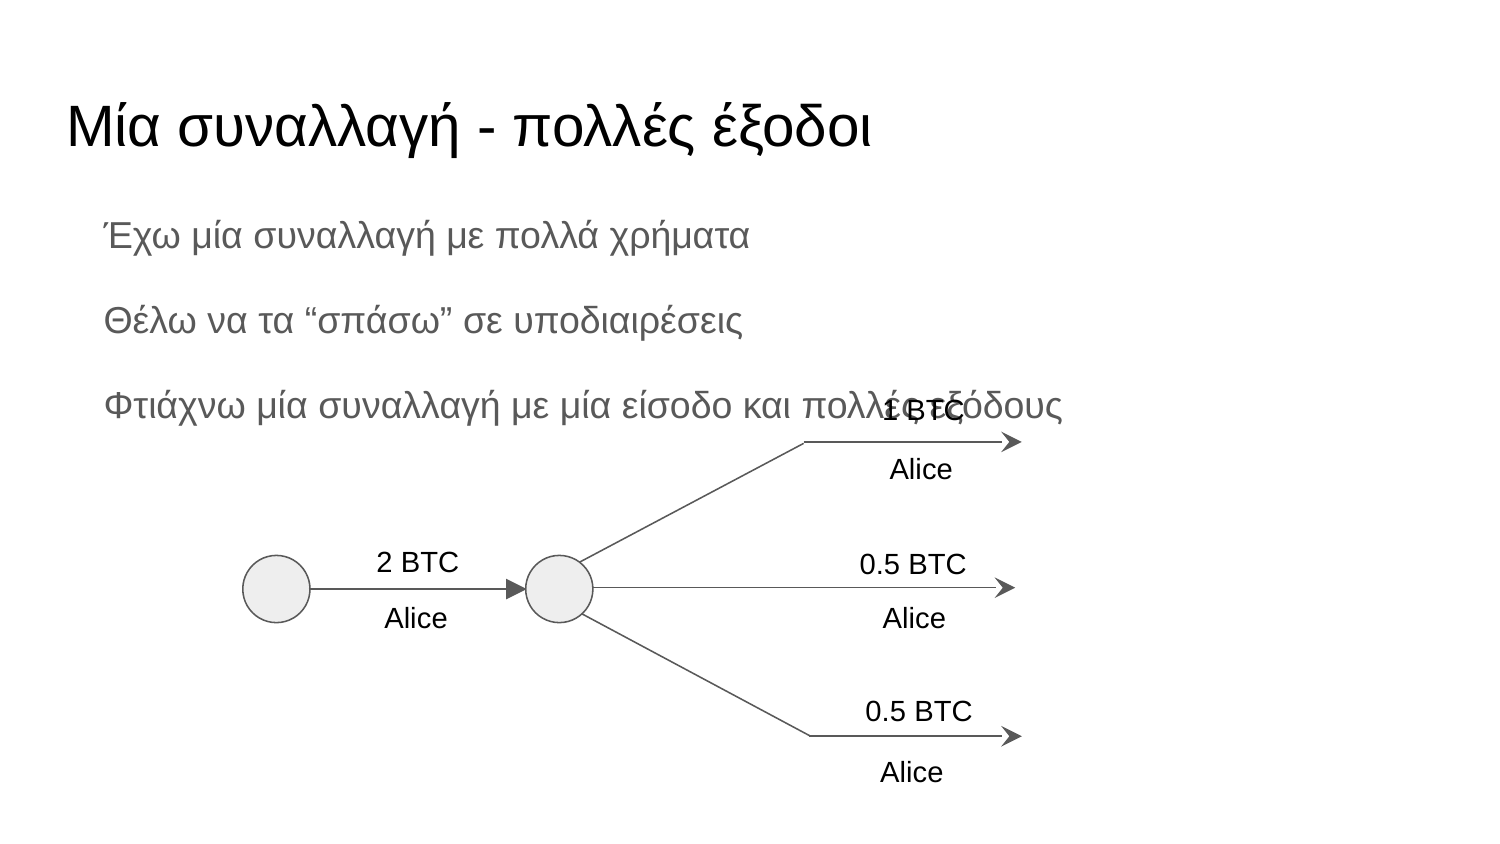

# Μία συναλλαγή - πολλές έξοδοι
Έχω μία συναλλαγή με πολλά χρήματα
Θέλω να τα “σπάσω” σε υποδιαιρέσεις
Φτιάχνω μία συναλλαγή με μία είσοδο και πολλές εξόδους
1 BTC
Alice
2 BTC
0.5 BTC

Alice
Alice
0.5 BTC
Alice